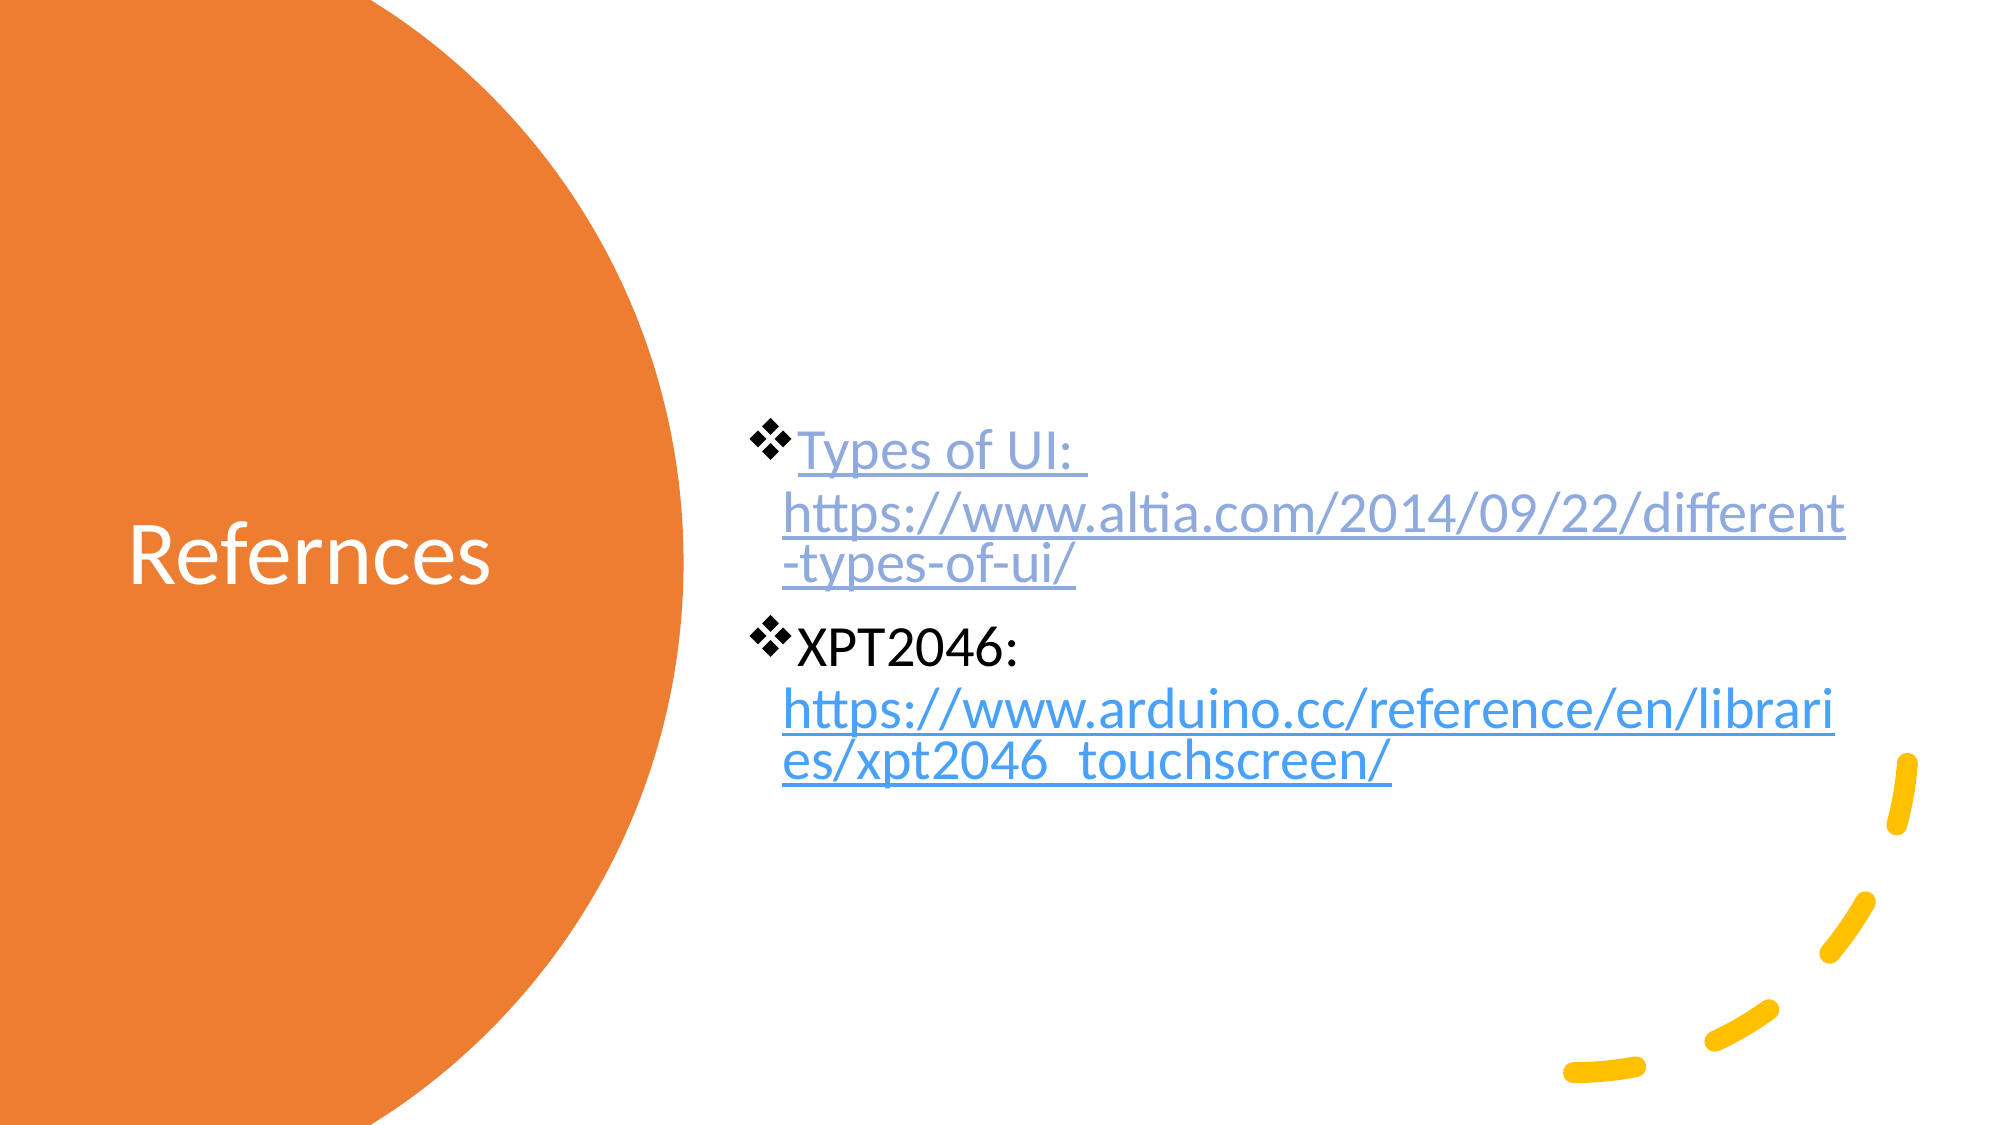

Types of UI: https://www.altia.com/2014/09/22/different-types-of-ui/
XPT2046: https://www.arduino.cc/reference/en/libraries/xpt2046_touchscreen/
# Refernces